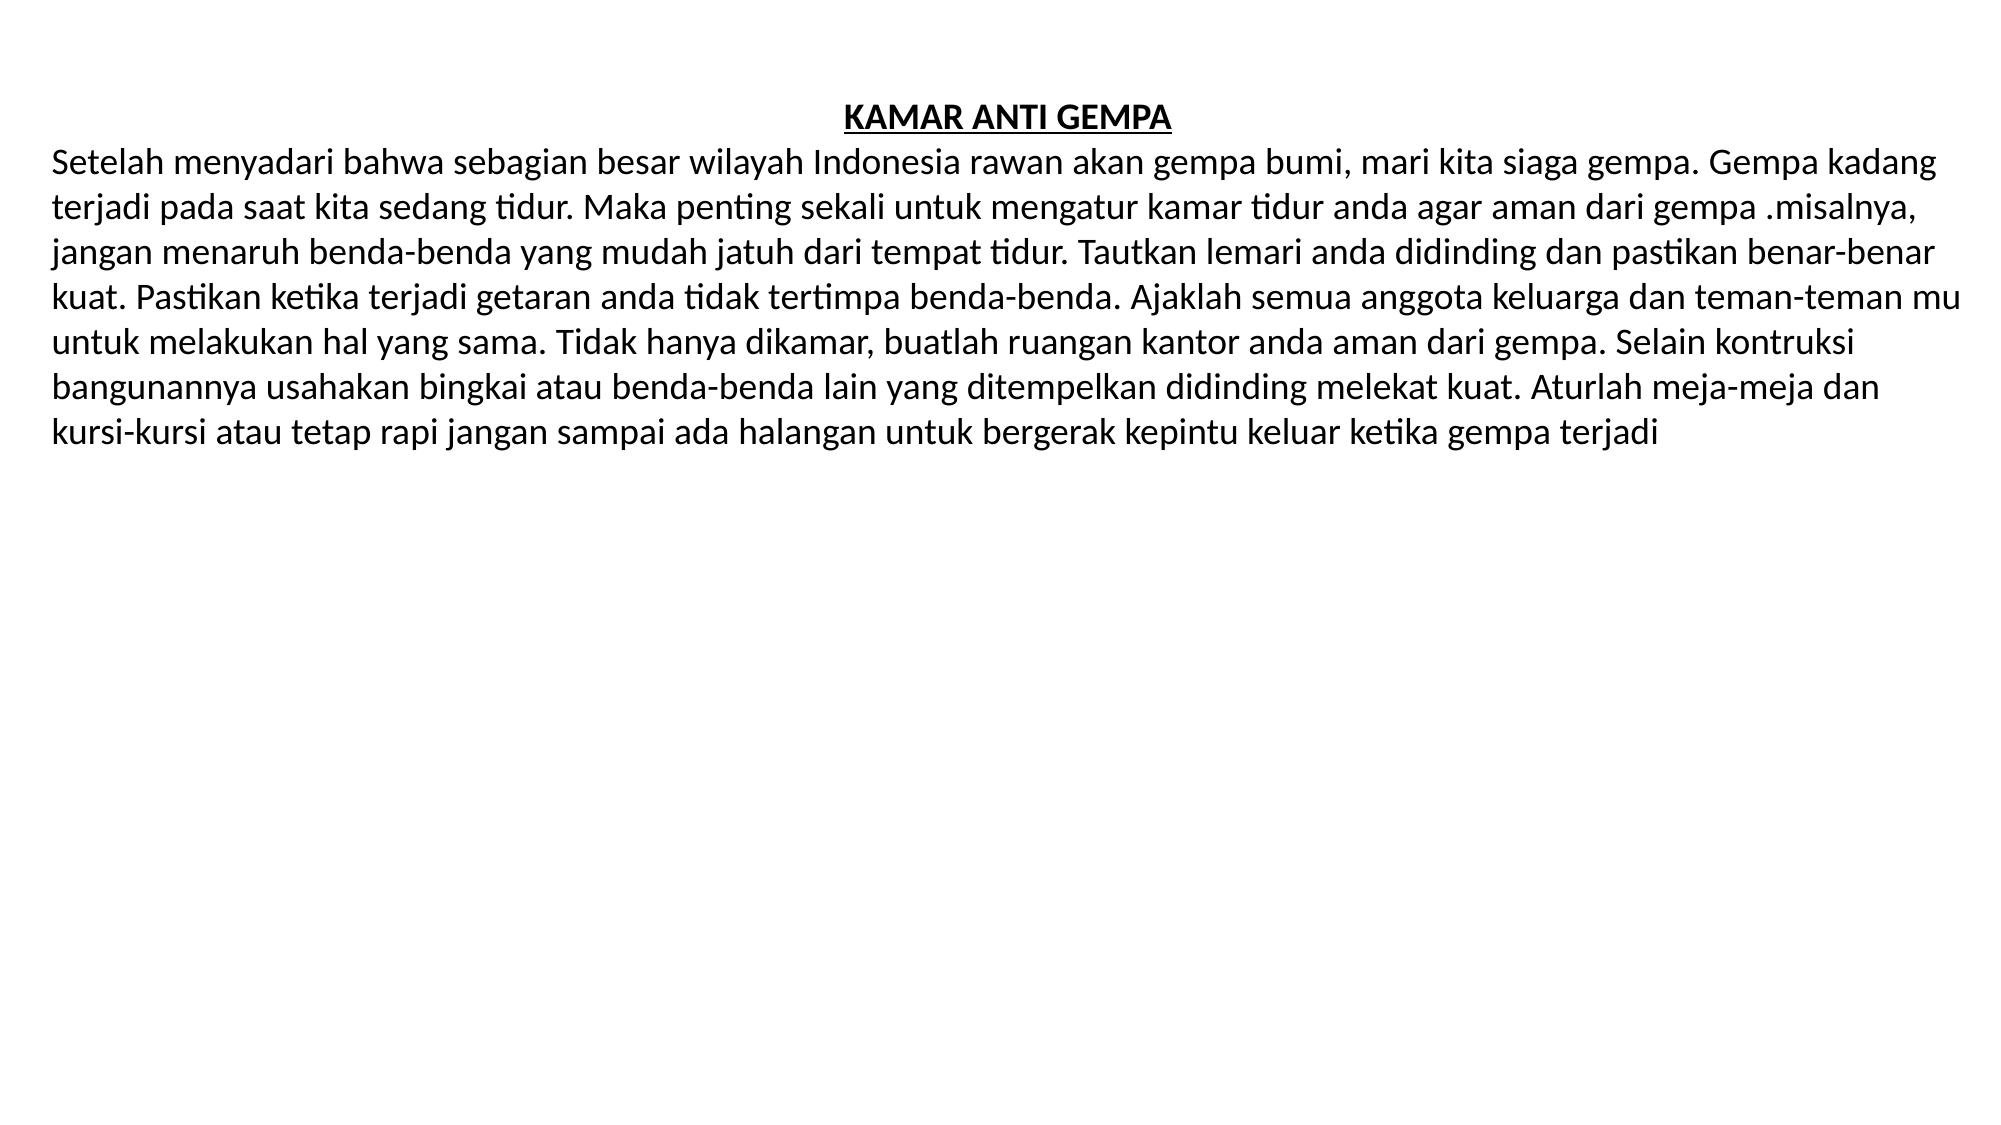

KAMAR ANTI GEMPA
Setelah menyadari bahwa sebagian besar wilayah Indonesia rawan akan gempa bumi, mari kita siaga gempa. Gempa kadang terjadi pada saat kita sedang tidur. Maka penting sekali untuk mengatur kamar tidur anda agar aman dari gempa .misalnya, jangan menaruh benda-benda yang mudah jatuh dari tempat tidur. Tautkan lemari anda didinding dan pastikan benar-benar kuat. Pastikan ketika terjadi getaran anda tidak tertimpa benda-benda. Ajaklah semua anggota keluarga dan teman-teman mu untuk melakukan hal yang sama. Tidak hanya dikamar, buatlah ruangan kantor anda aman dari gempa. Selain kontruksi bangunannya usahakan bingkai atau benda-benda lain yang ditempelkan didinding melekat kuat. Aturlah meja-meja dan kursi-kursi atau tetap rapi jangan sampai ada halangan untuk bergerak kepintu keluar ketika gempa terjadi